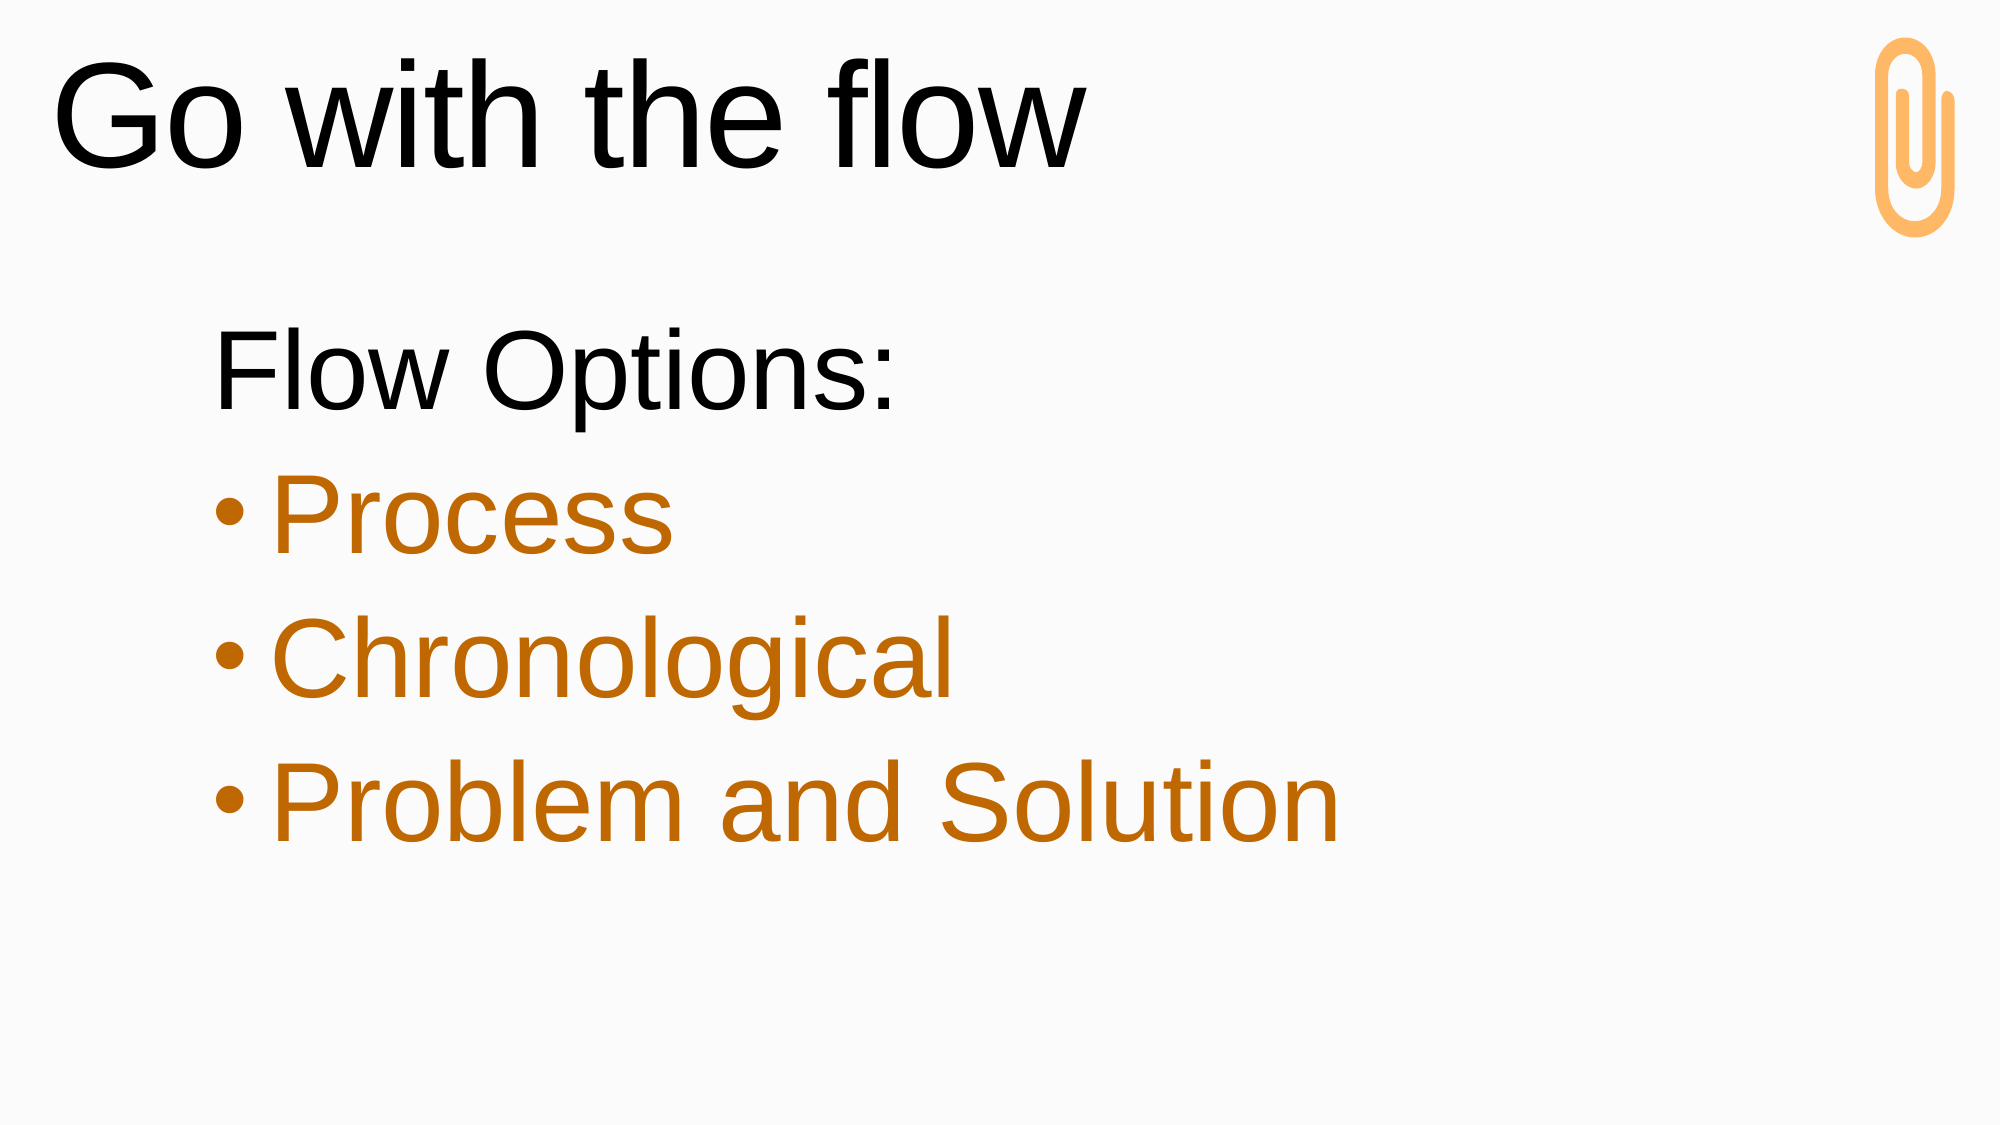

# Go with the flow

Flow Options:
Process
Chronological
Problem and Solution